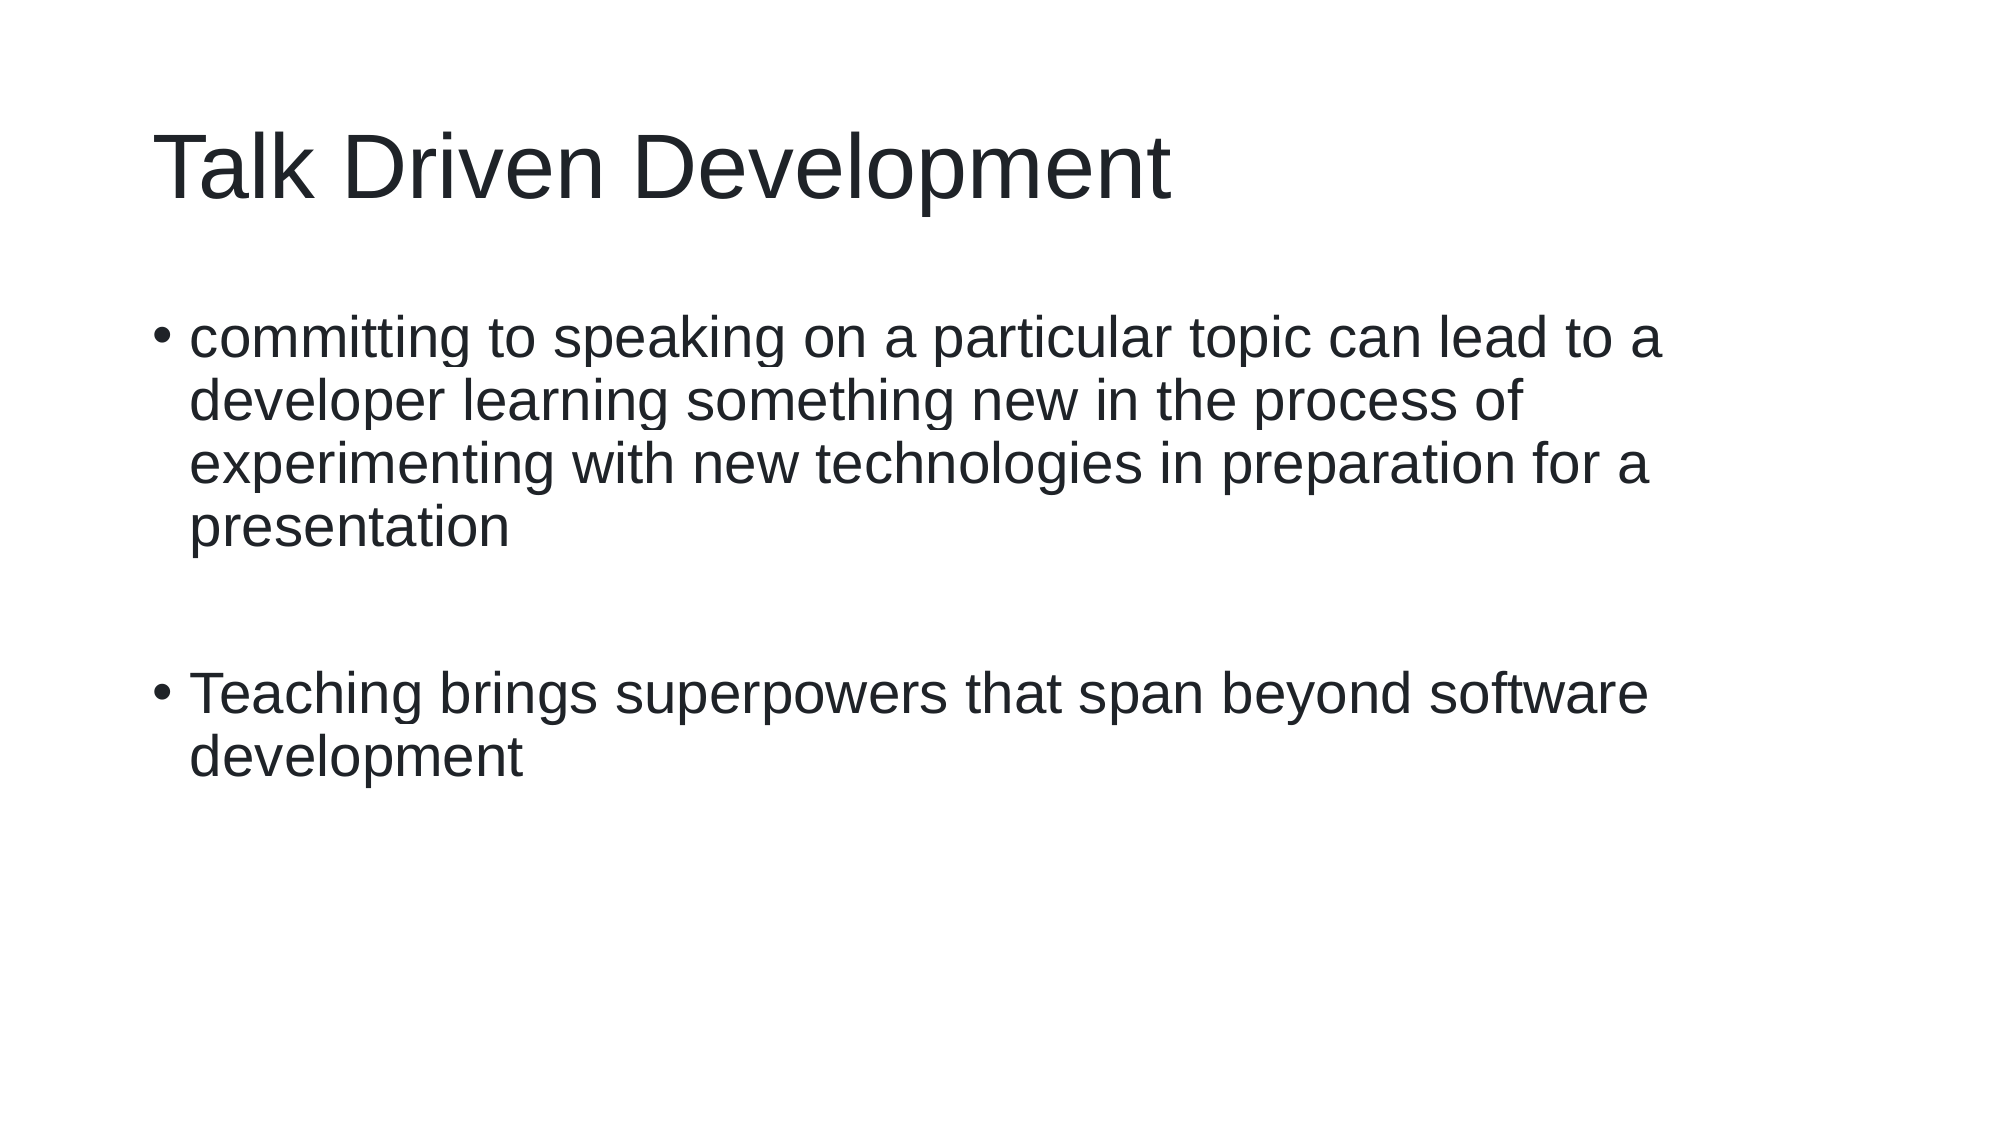

# Talk Driven Development
committing to speaking on a particular topic can lead to a developer learning something new in the process of experimenting with new technologies in preparation for a presentation

Teaching brings superpowers that span beyond software development